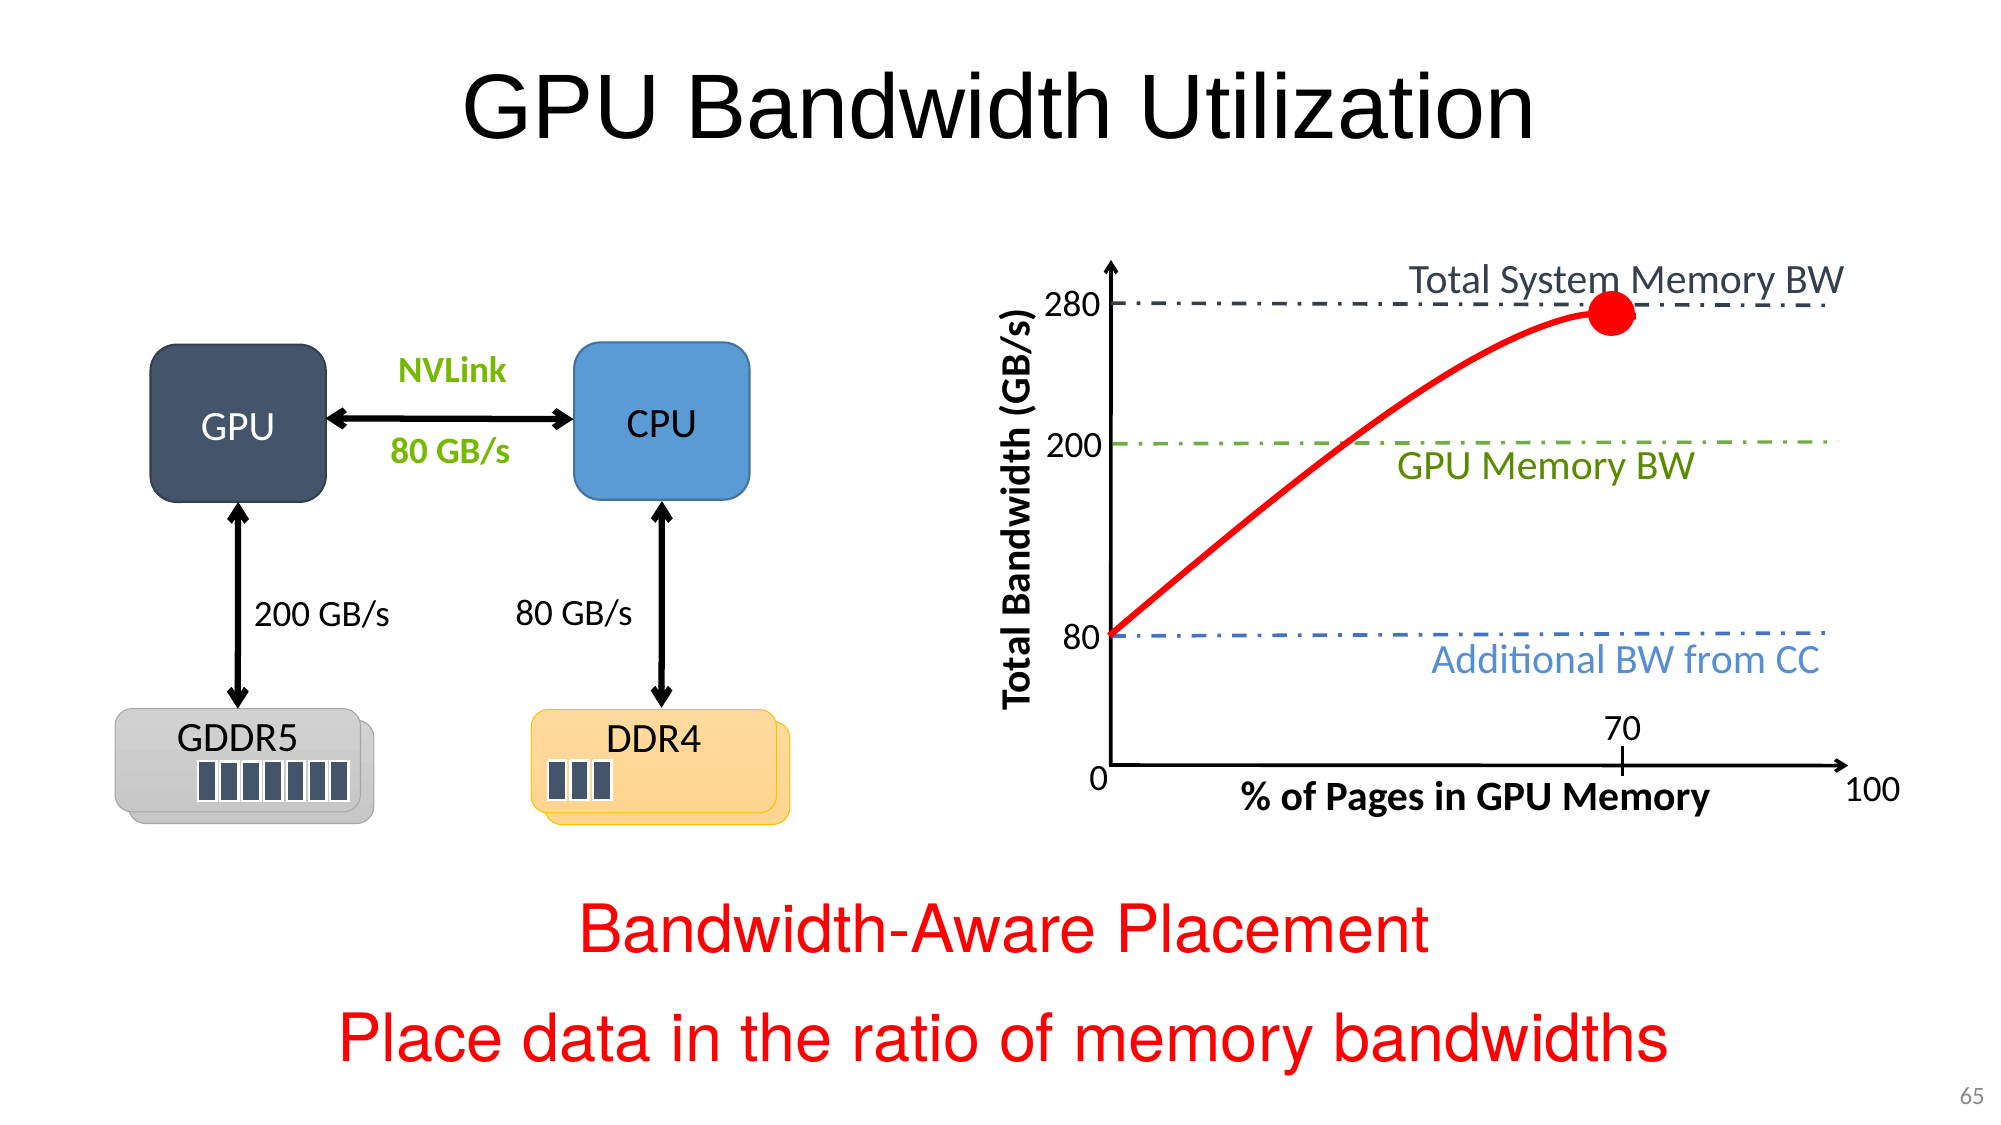

# GPU Bandwidth Utilization
Total System Memory BW
280

NVLink
80 GB/s
CPU
GPU
200
GPU Memory BW
Total Bandwidth (GB/s)
80 GB/s
200 GB/s
80
Additional BW from CC
70
GDDR5

DDR4

0
100

% of Pages in GPU Memory

Bandwidth-Aware Placement
Place data in the ratio of memory bandwidths
65